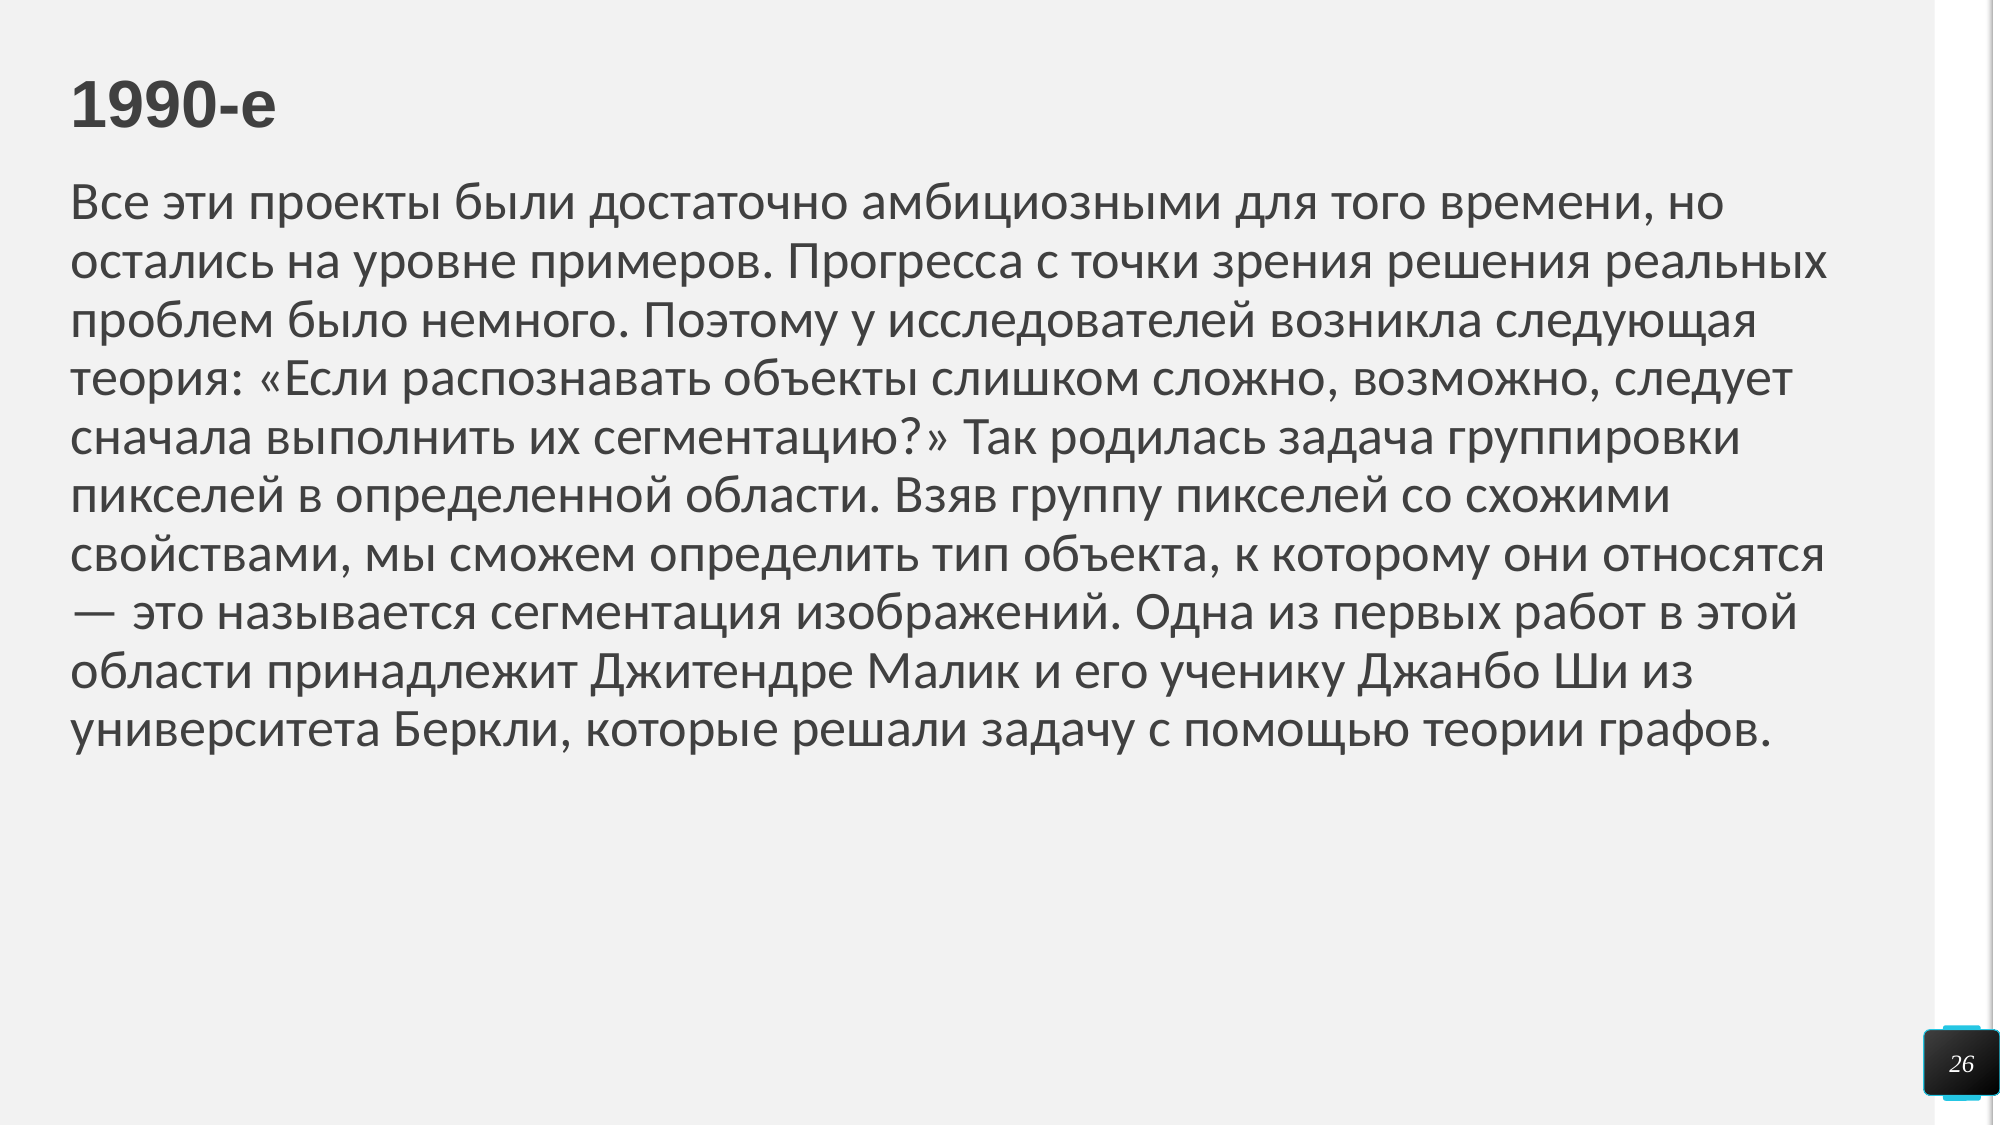

# 1990-е
Все эти проекты были достаточно амбициозными для того времени, но остались на уровне примеров. Прогресса с точки зрения решения реальных проблем было немного. Поэтому у исследователей возникла следующая теория: «Если распознавать объекты слишком сложно, возможно, следует сначала выполнить их сегментацию?» Так родилась задача группировки пикселей в определенной области. Взяв группу пикселей со схожими свойствами, мы сможем определить тип объекта, к которому они относятся — это называется сегментация изображений. Одна из первых работ в этой области принадлежит Джитендре Малик и его ученику Джанбо Ши из университета Беркли, которые решали задачу с помощью теории графов.
26